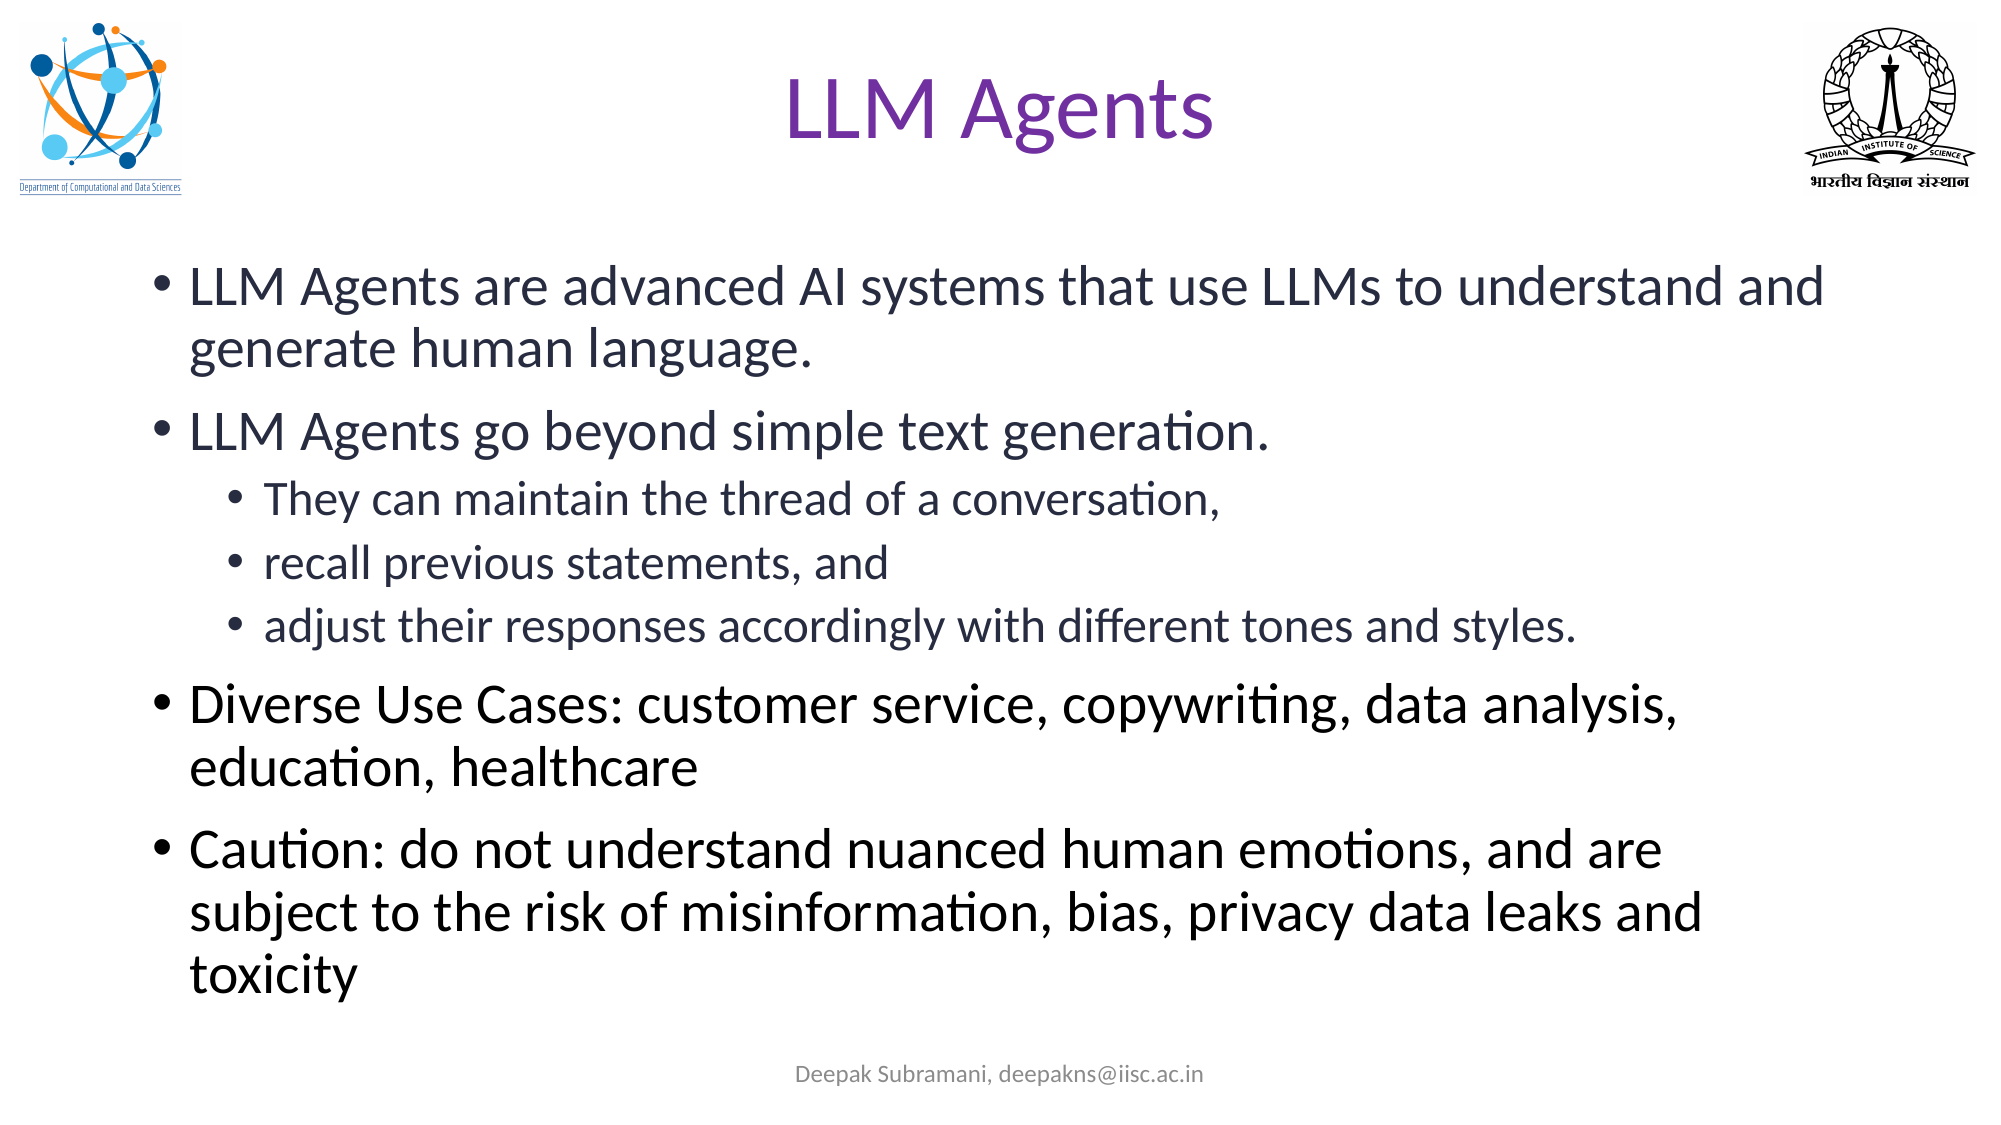

# LLM Agents
LLM Agents are advanced AI systems that use LLMs to understand and generate human language.
LLM Agents go beyond simple text generation.
They can maintain the thread of a conversation,
recall previous statements, and
adjust their responses accordingly with different tones and styles.
Diverse Use Cases: customer service, copywriting, data analysis, education, healthcare
Caution: do not understand nuanced human emotions, and are subject to the risk of misinformation, bias, privacy data leaks and toxicity
Deepak Subramani, deepakns@iisc.ac.in